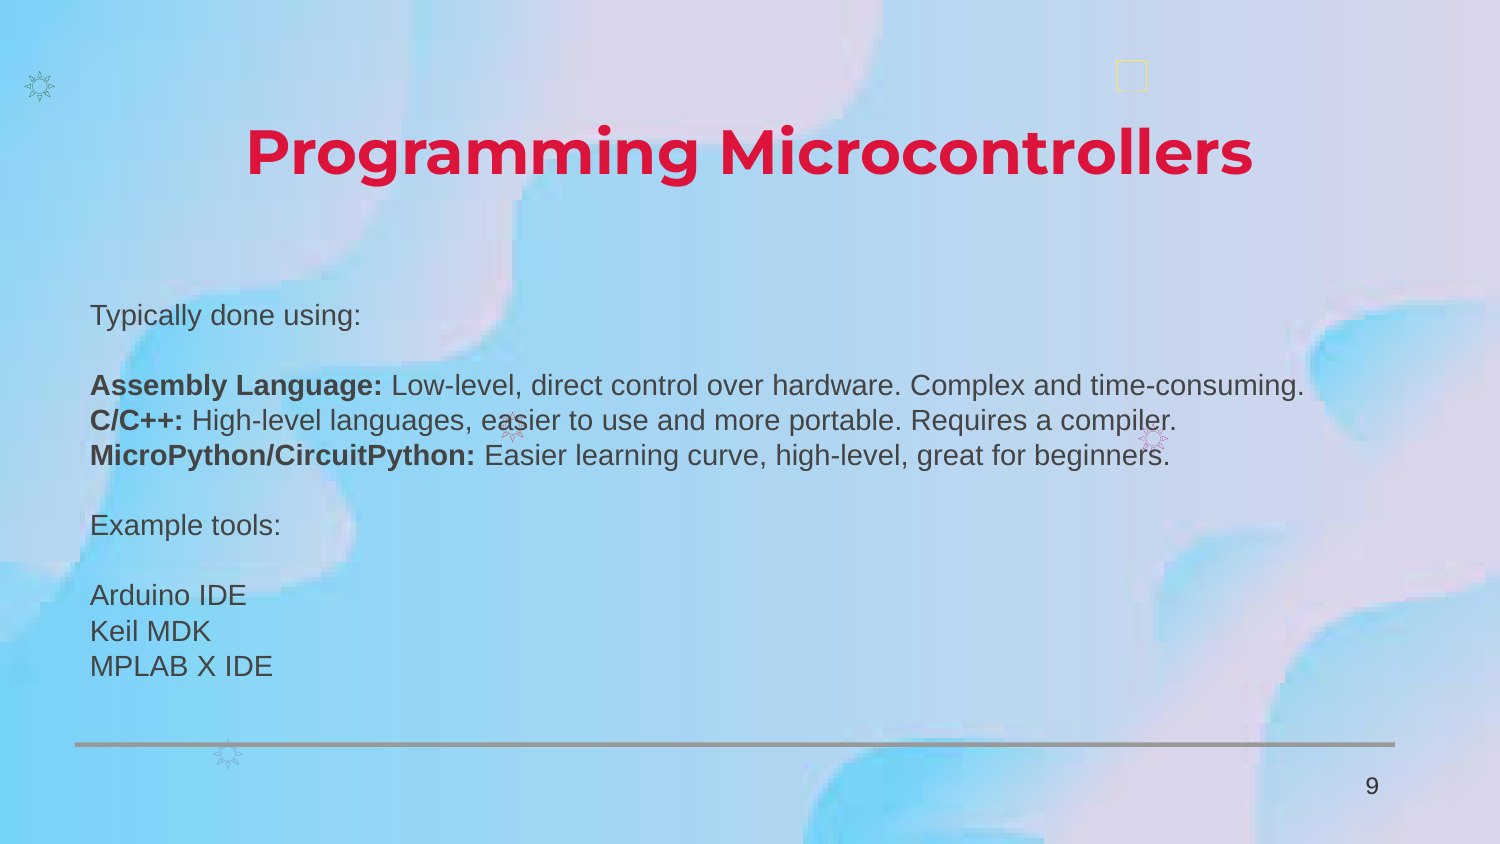

Programming Microcontrollers
Typically done using:

Assembly Language: Low-level, direct control over hardware. Complex and time-consuming.
C/C++: High-level languages, easier to use and more portable. Requires a compiler.
MicroPython/CircuitPython: Easier learning curve, high-level, great for beginners.

Example tools:

Arduino IDE
Keil MDK
MPLAB X IDE

9